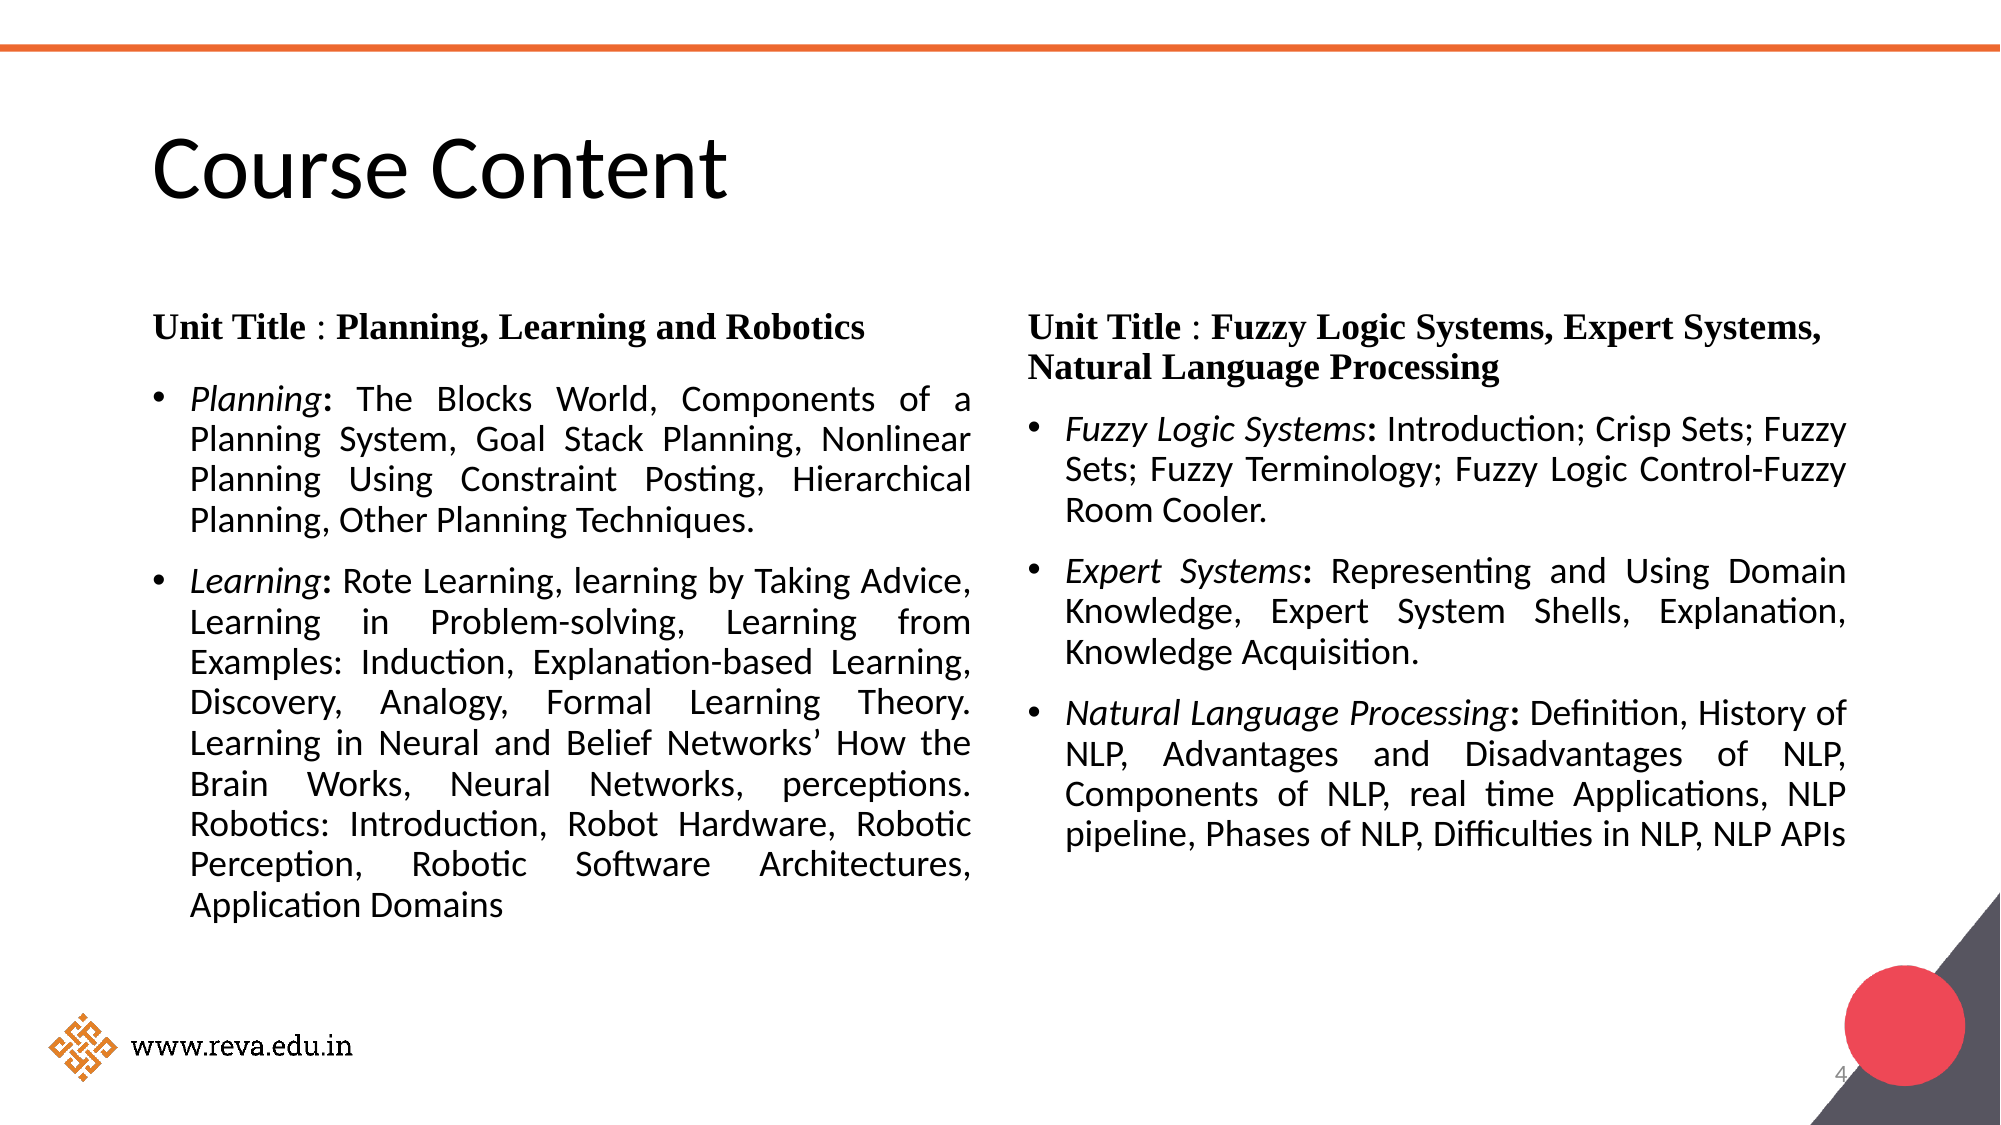

# Course Content
Unit Title : Planning, Learning and Robotics
Planning: The Blocks World, Components of a Planning System, Goal Stack Planning, Nonlinear Planning Using Constraint Posting, Hierarchical Planning, Other Planning Techniques.
Learning: Rote Learning, learning by Taking Advice, Learning in Problem-solving, Learning from Examples: Induction, Explanation-based Learning, Discovery, Analogy, Formal Learning Theory. Learning in Neural and Belief Networks’ How the Brain Works, Neural Networks, perceptions. Robotics: Introduction, Robot Hardware, Robotic Perception, Robotic Software Architectures, Application Domains

Unit Title : Fuzzy Logic Systems, Expert Systems, Natural Language Processing
Fuzzy Logic Systems: Introduction; Crisp Sets; Fuzzy Sets; Fuzzy Terminology; Fuzzy Logic Control-Fuzzy Room Cooler.
Expert Systems: Representing and Using Domain Knowledge, Expert System Shells, Explanation, Knowledge Acquisition.
Natural Language Processing: Definition, History of NLP, Advantages and Disadvantages of NLP, Components of NLP, real time Applications, NLP pipeline, Phases of NLP, Difficulties in NLP, NLP APIs

4